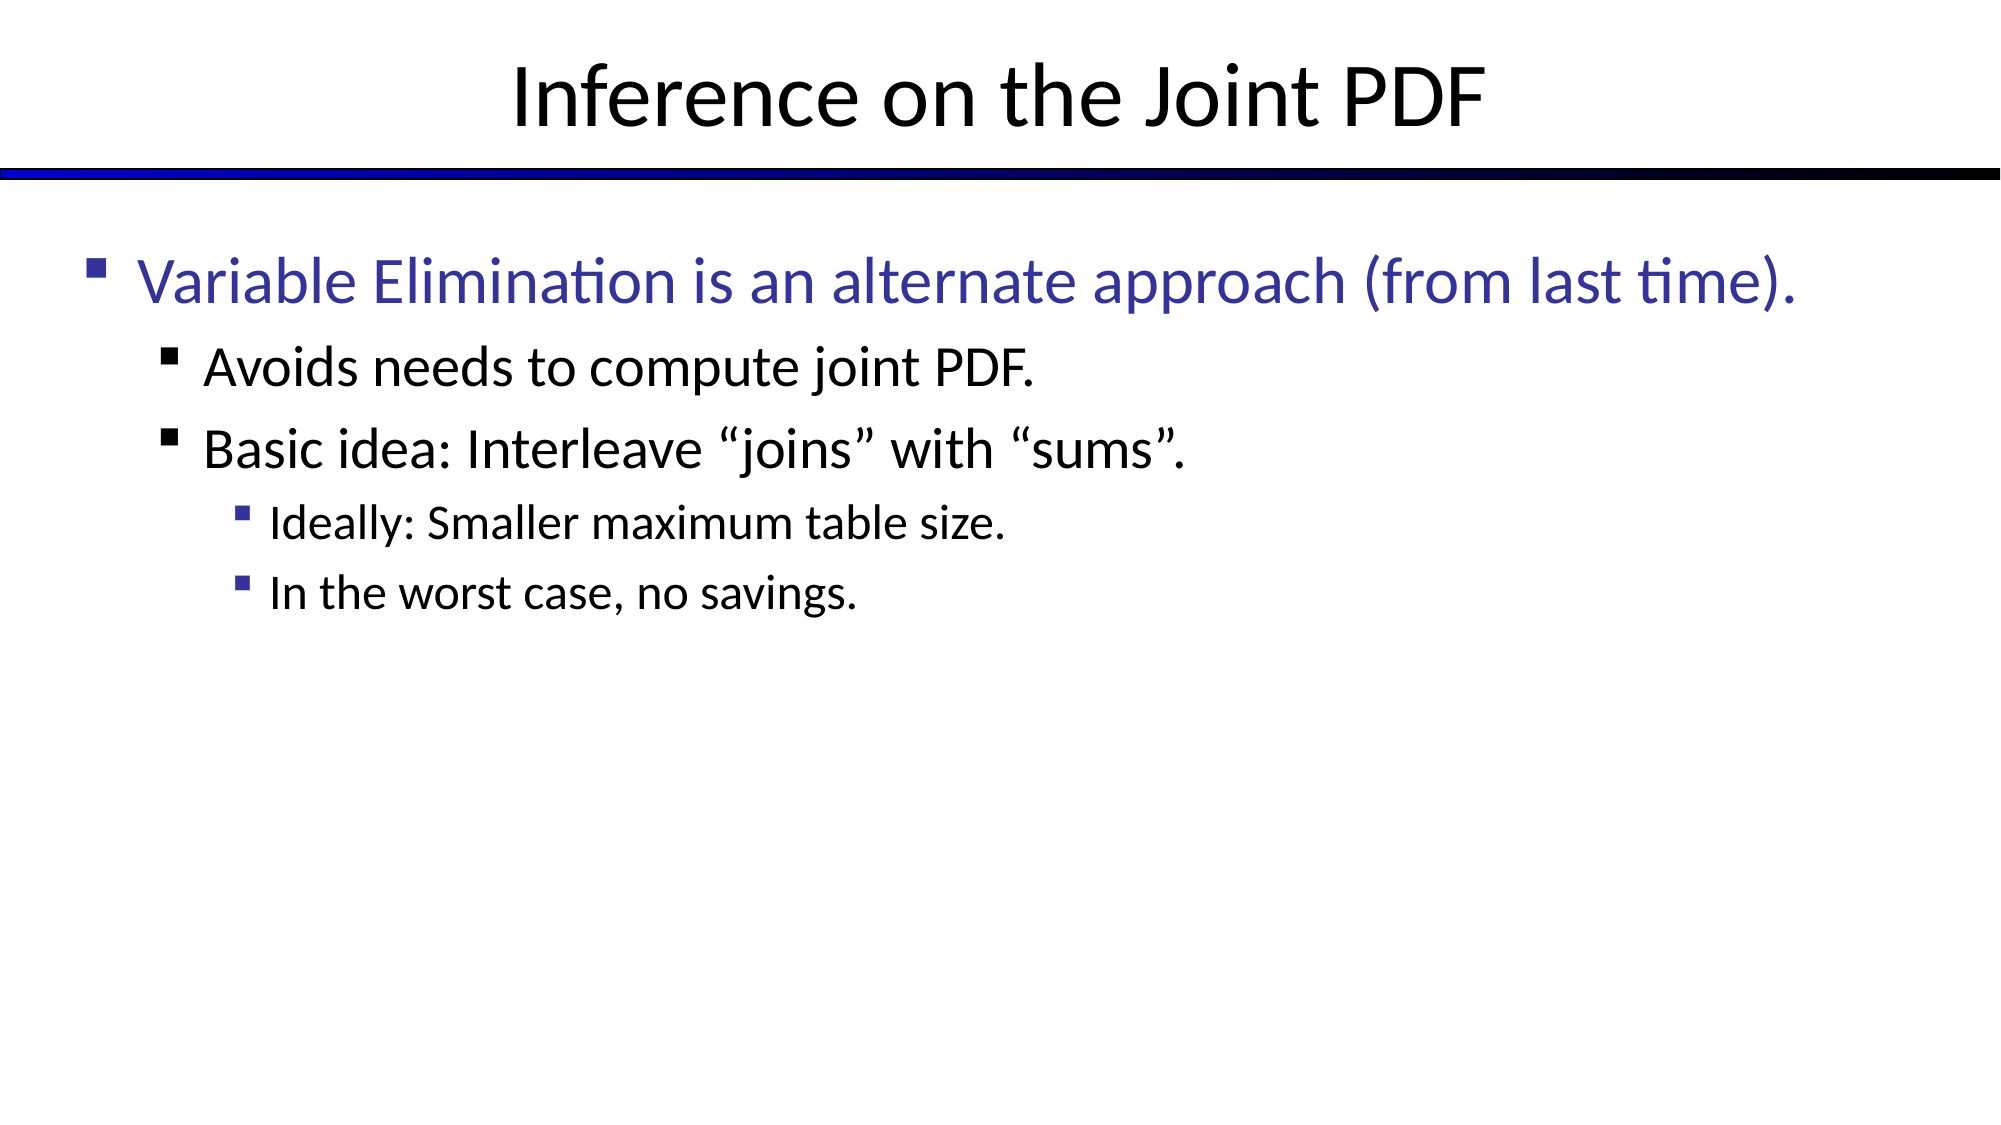

# Inference on the Joint PDF
Variable Elimination is an alternate approach (from last time).
Avoids needs to compute joint PDF.
Basic idea: Interleave “joins” with “sums”.
Ideally: Smaller maximum table size.
In the worst case, no savings.